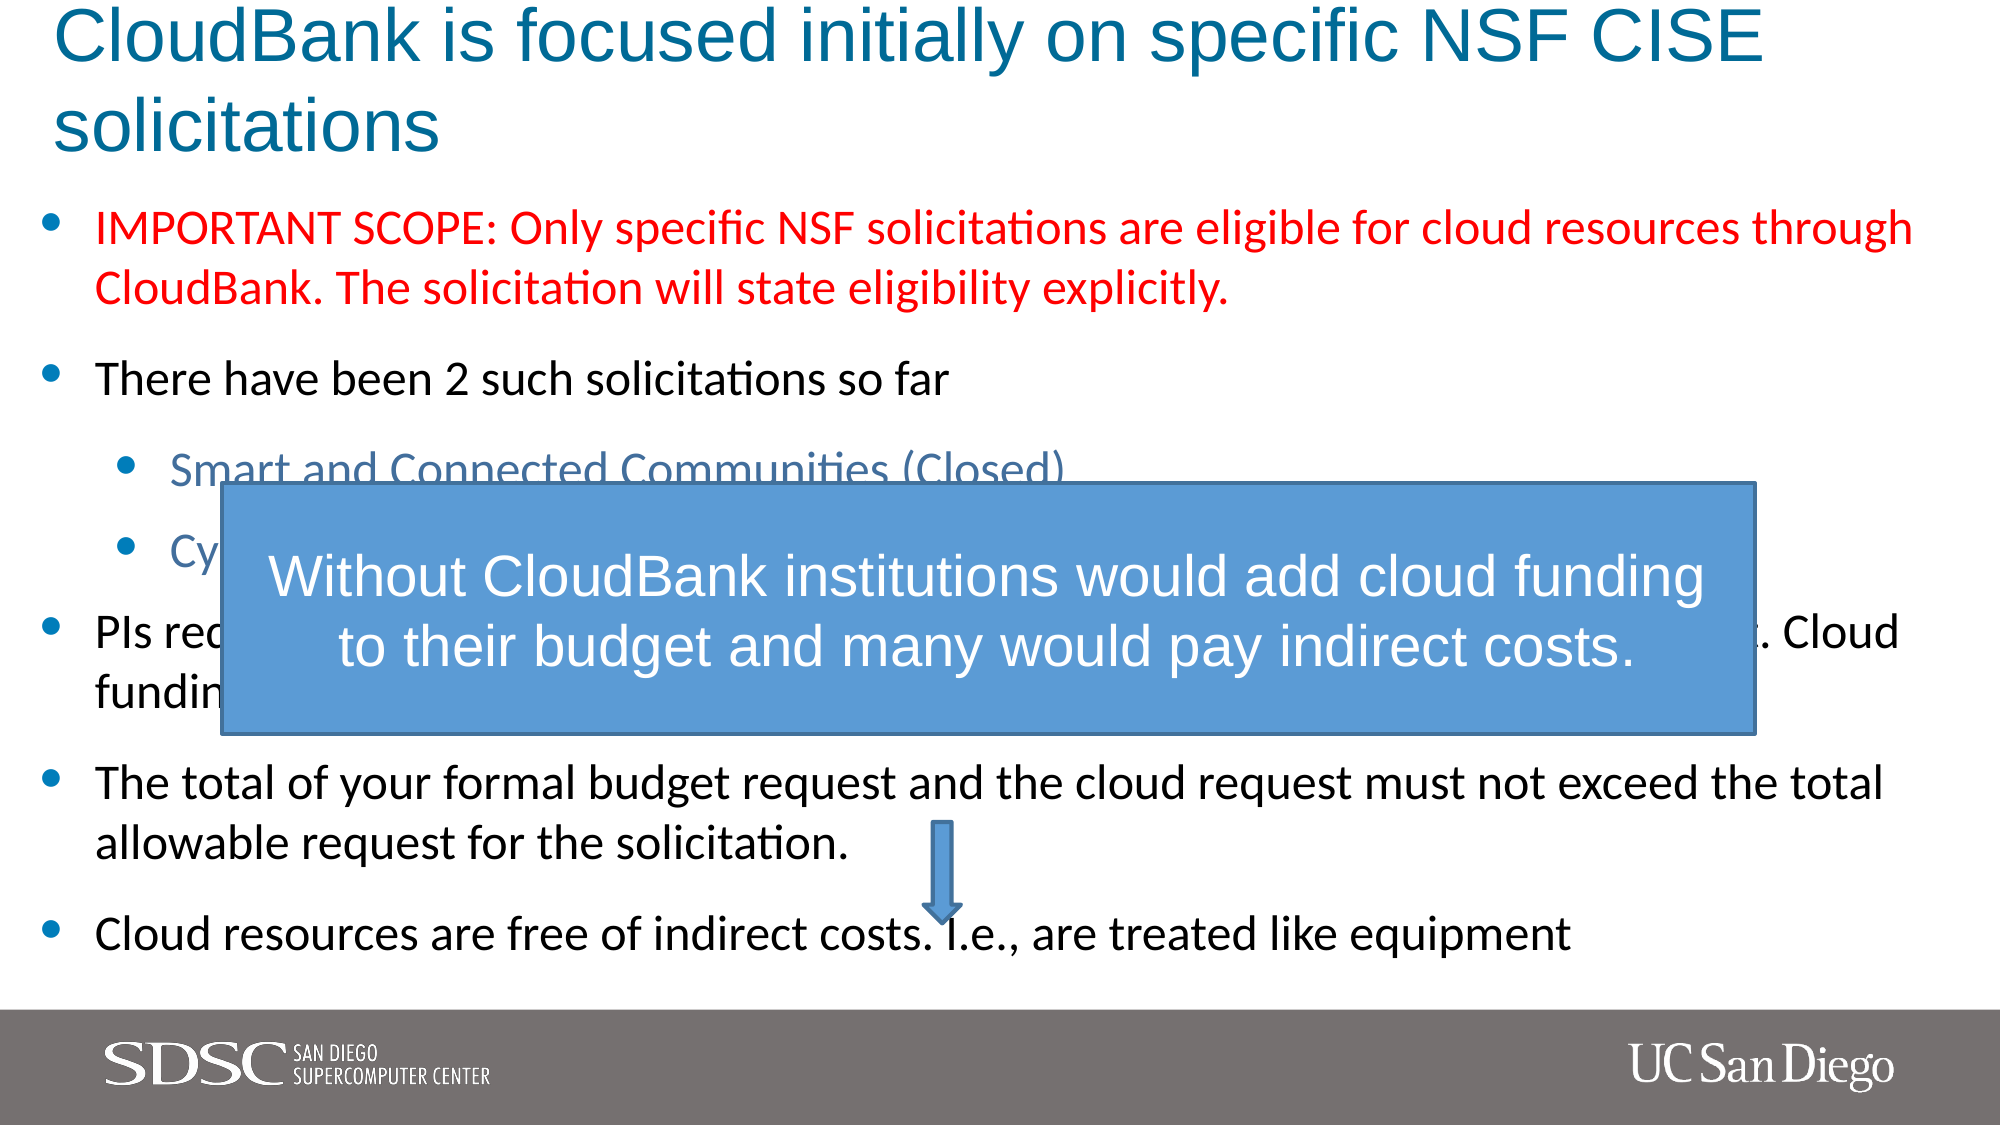

# CloudBank is focused initially on specific NSF CISE solicitations
IMPORTANT SCOPE: Only specific NSF solicitations are eligible for cloud resources through CloudBank. The solicitation will state eligibility explicitly.
There have been 2 such solicitations so far
Smart and Connected Communities (Closed)
Cyber-Physical Systems (Open: Medium closed, Frontier till Dec 2nd)
PIs request cloud resources in a Supplementary Document, not the formal  budget. Cloud funding does not pass through the awardee institution
The total of your formal budget request and the cloud request must not exceed the total allowable request for the solicitation.
Cloud resources are free of indirect costs. I.e., are treated like equipment
Without CloudBank institutions would add cloud funding to their budget and many would pay indirect costs.